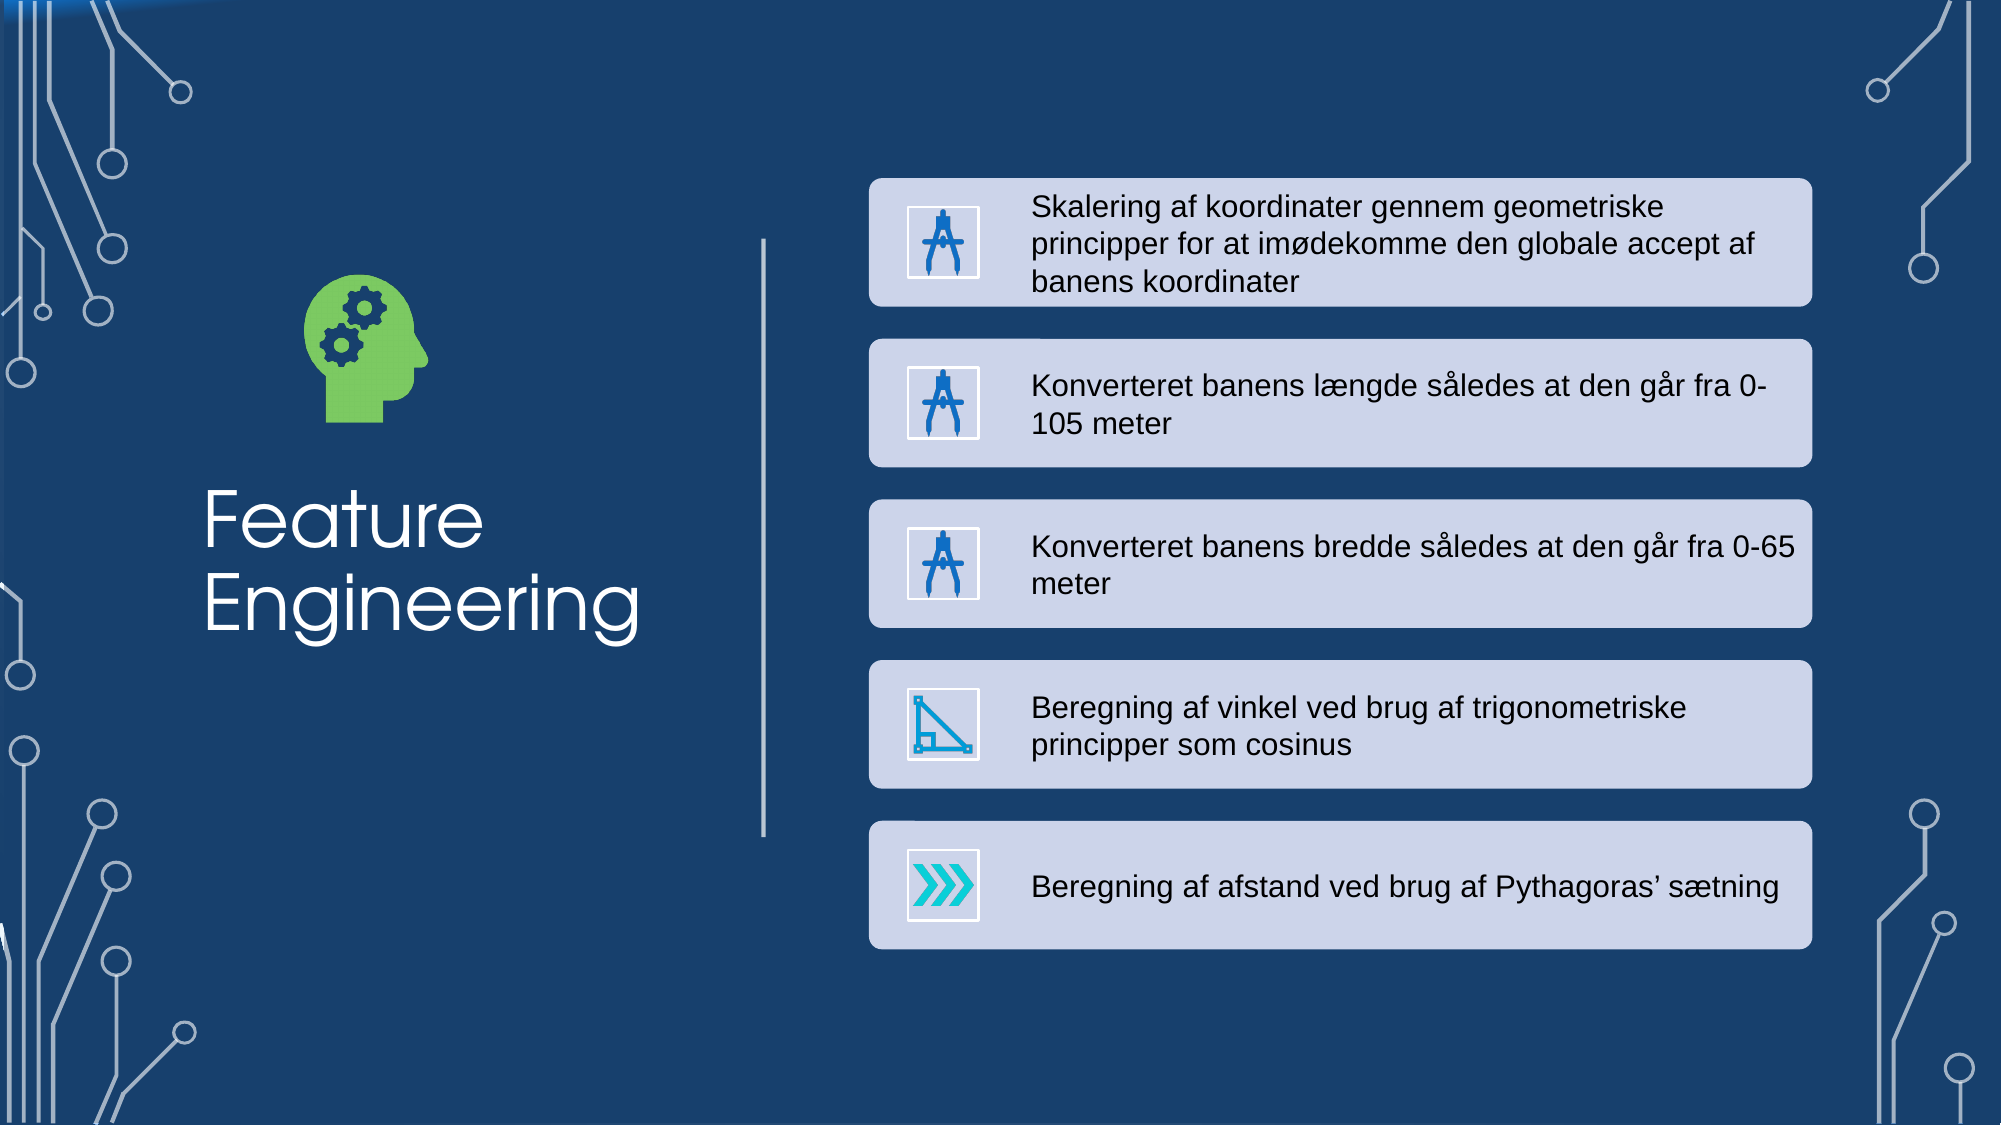

# Feature Engineering
Skalering af koordinater gennem geometriske principper for at imødekomme den globale accept af banens koordinater
Konverteret banens længde således at den går fra 0-105 meter
Konverteret banens bredde således at den går fra 0-65 meter
Beregning af vinkel ved brug af trigonometriske principper som cosinus
Beregning af afstand ved brug af Pythagoras’ sætning